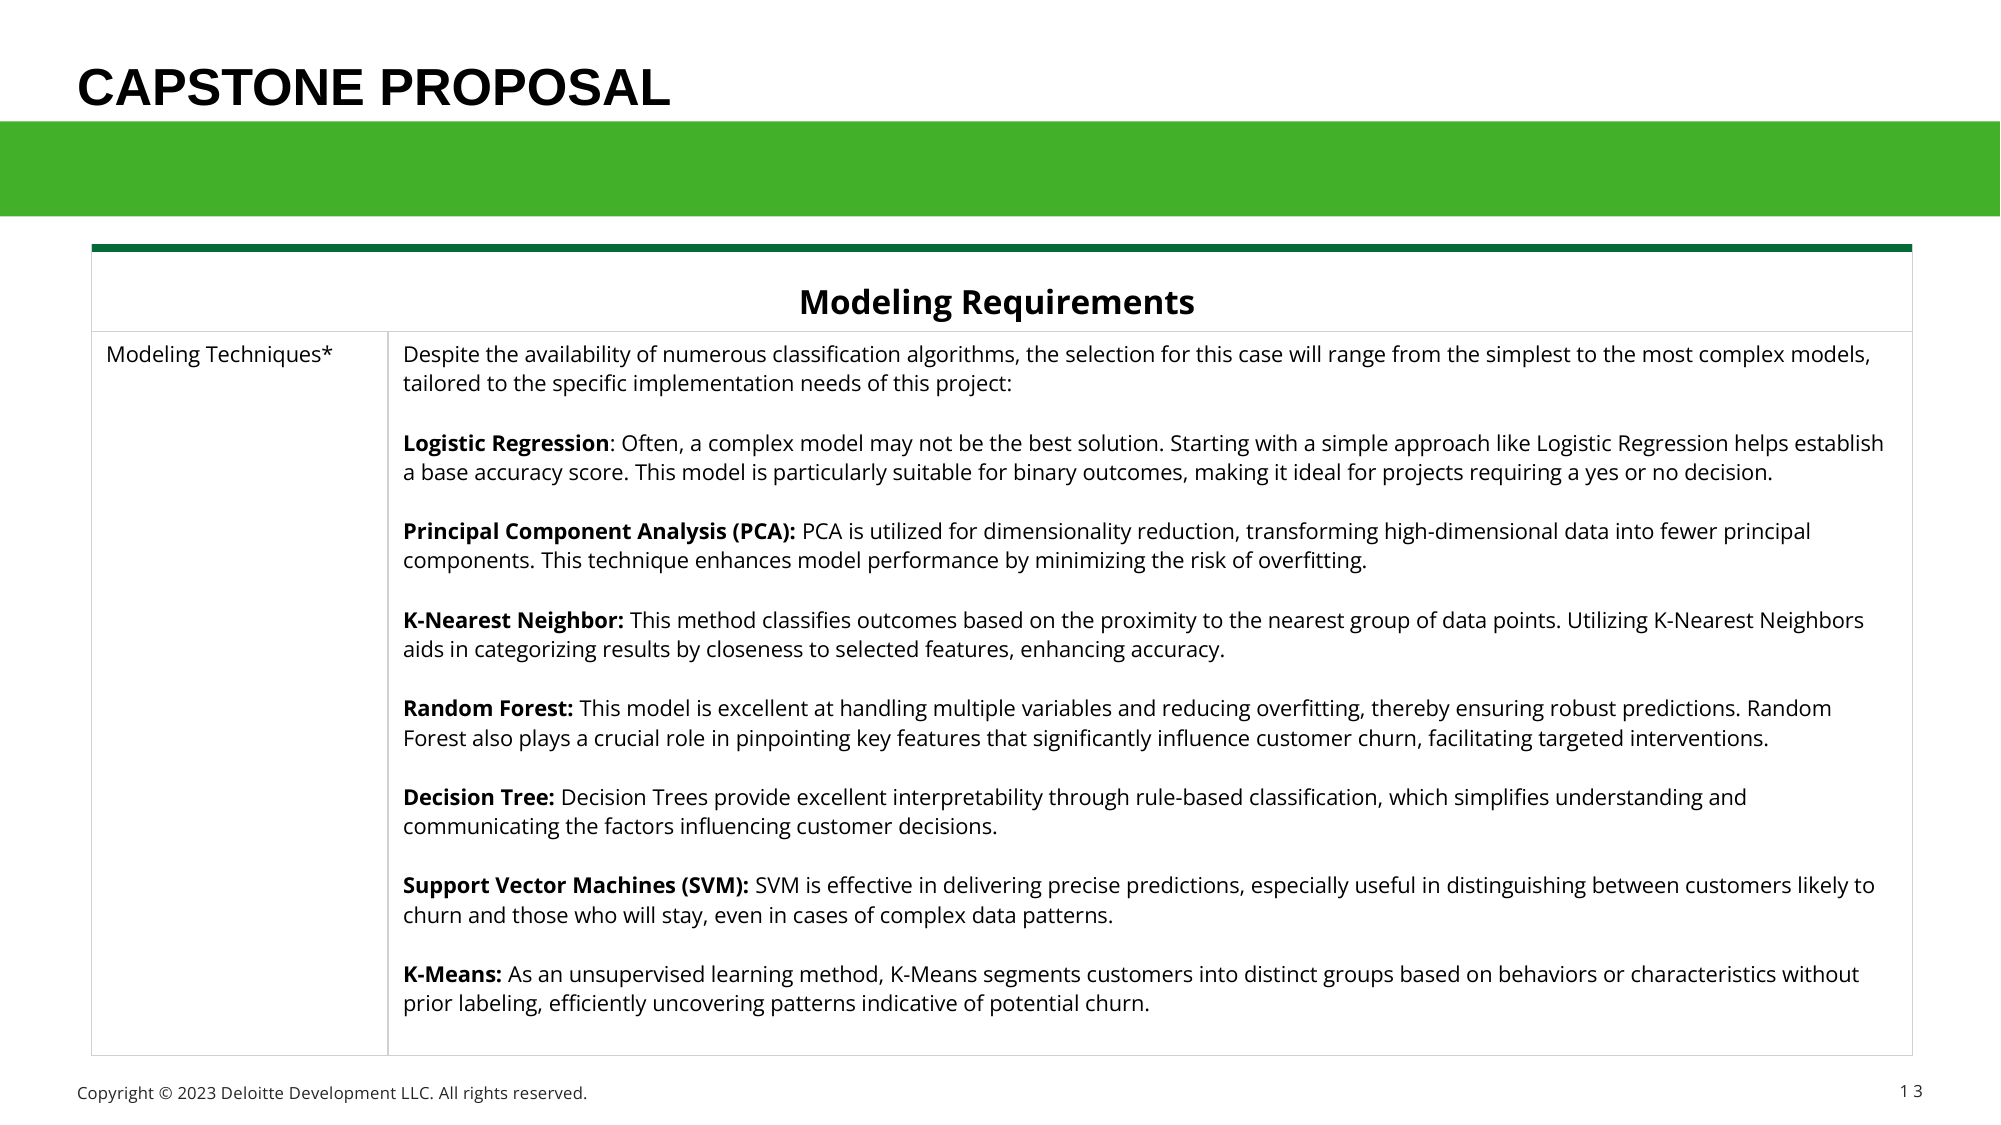

# CAPSTONE PROPOSAL

| Modeling Requirements |  |
| --- | --- |
| Modeling Techniques\* | Despite the availability of numerous classification algorithms, the selection for this case will range from the simplest to the most complex models, tailored to the specific implementation needs of this project: Logistic Regression: Often, a complex model may not be the best solution. Starting with a simple approach like Logistic Regression helps establish a base accuracy score. This model is particularly suitable for binary outcomes, making it ideal for projects requiring a yes or no decision. Principal Component Analysis (PCA): PCA is utilized for dimensionality reduction, transforming high-dimensional data into fewer principal components. This technique enhances model performance by minimizing the risk of overfitting. K-Nearest Neighbor: This method classifies outcomes based on the proximity to the nearest group of data points. Utilizing K-Nearest Neighbors aids in categorizing results by closeness to selected features, enhancing accuracy. Random Forest: This model is excellent at handling multiple variables and reducing overfitting, thereby ensuring robust predictions. Random Forest also plays a crucial role in pinpointing key features that significantly influence customer churn, facilitating targeted interventions. Decision Tree: Decision Trees provide excellent interpretability through rule-based classification, which simplifies understanding and communicating the factors influencing customer decisions. Support Vector Machines (SVM): SVM is effective in delivering precise predictions, especially useful in distinguishing between customers likely to churn and those who will stay, even in cases of complex data patterns. K-Means: As an unsupervised learning method, K-Means segments customers into distinct groups based on behaviors or characteristics without prior labeling, efficiently uncovering patterns indicative of potential churn. |